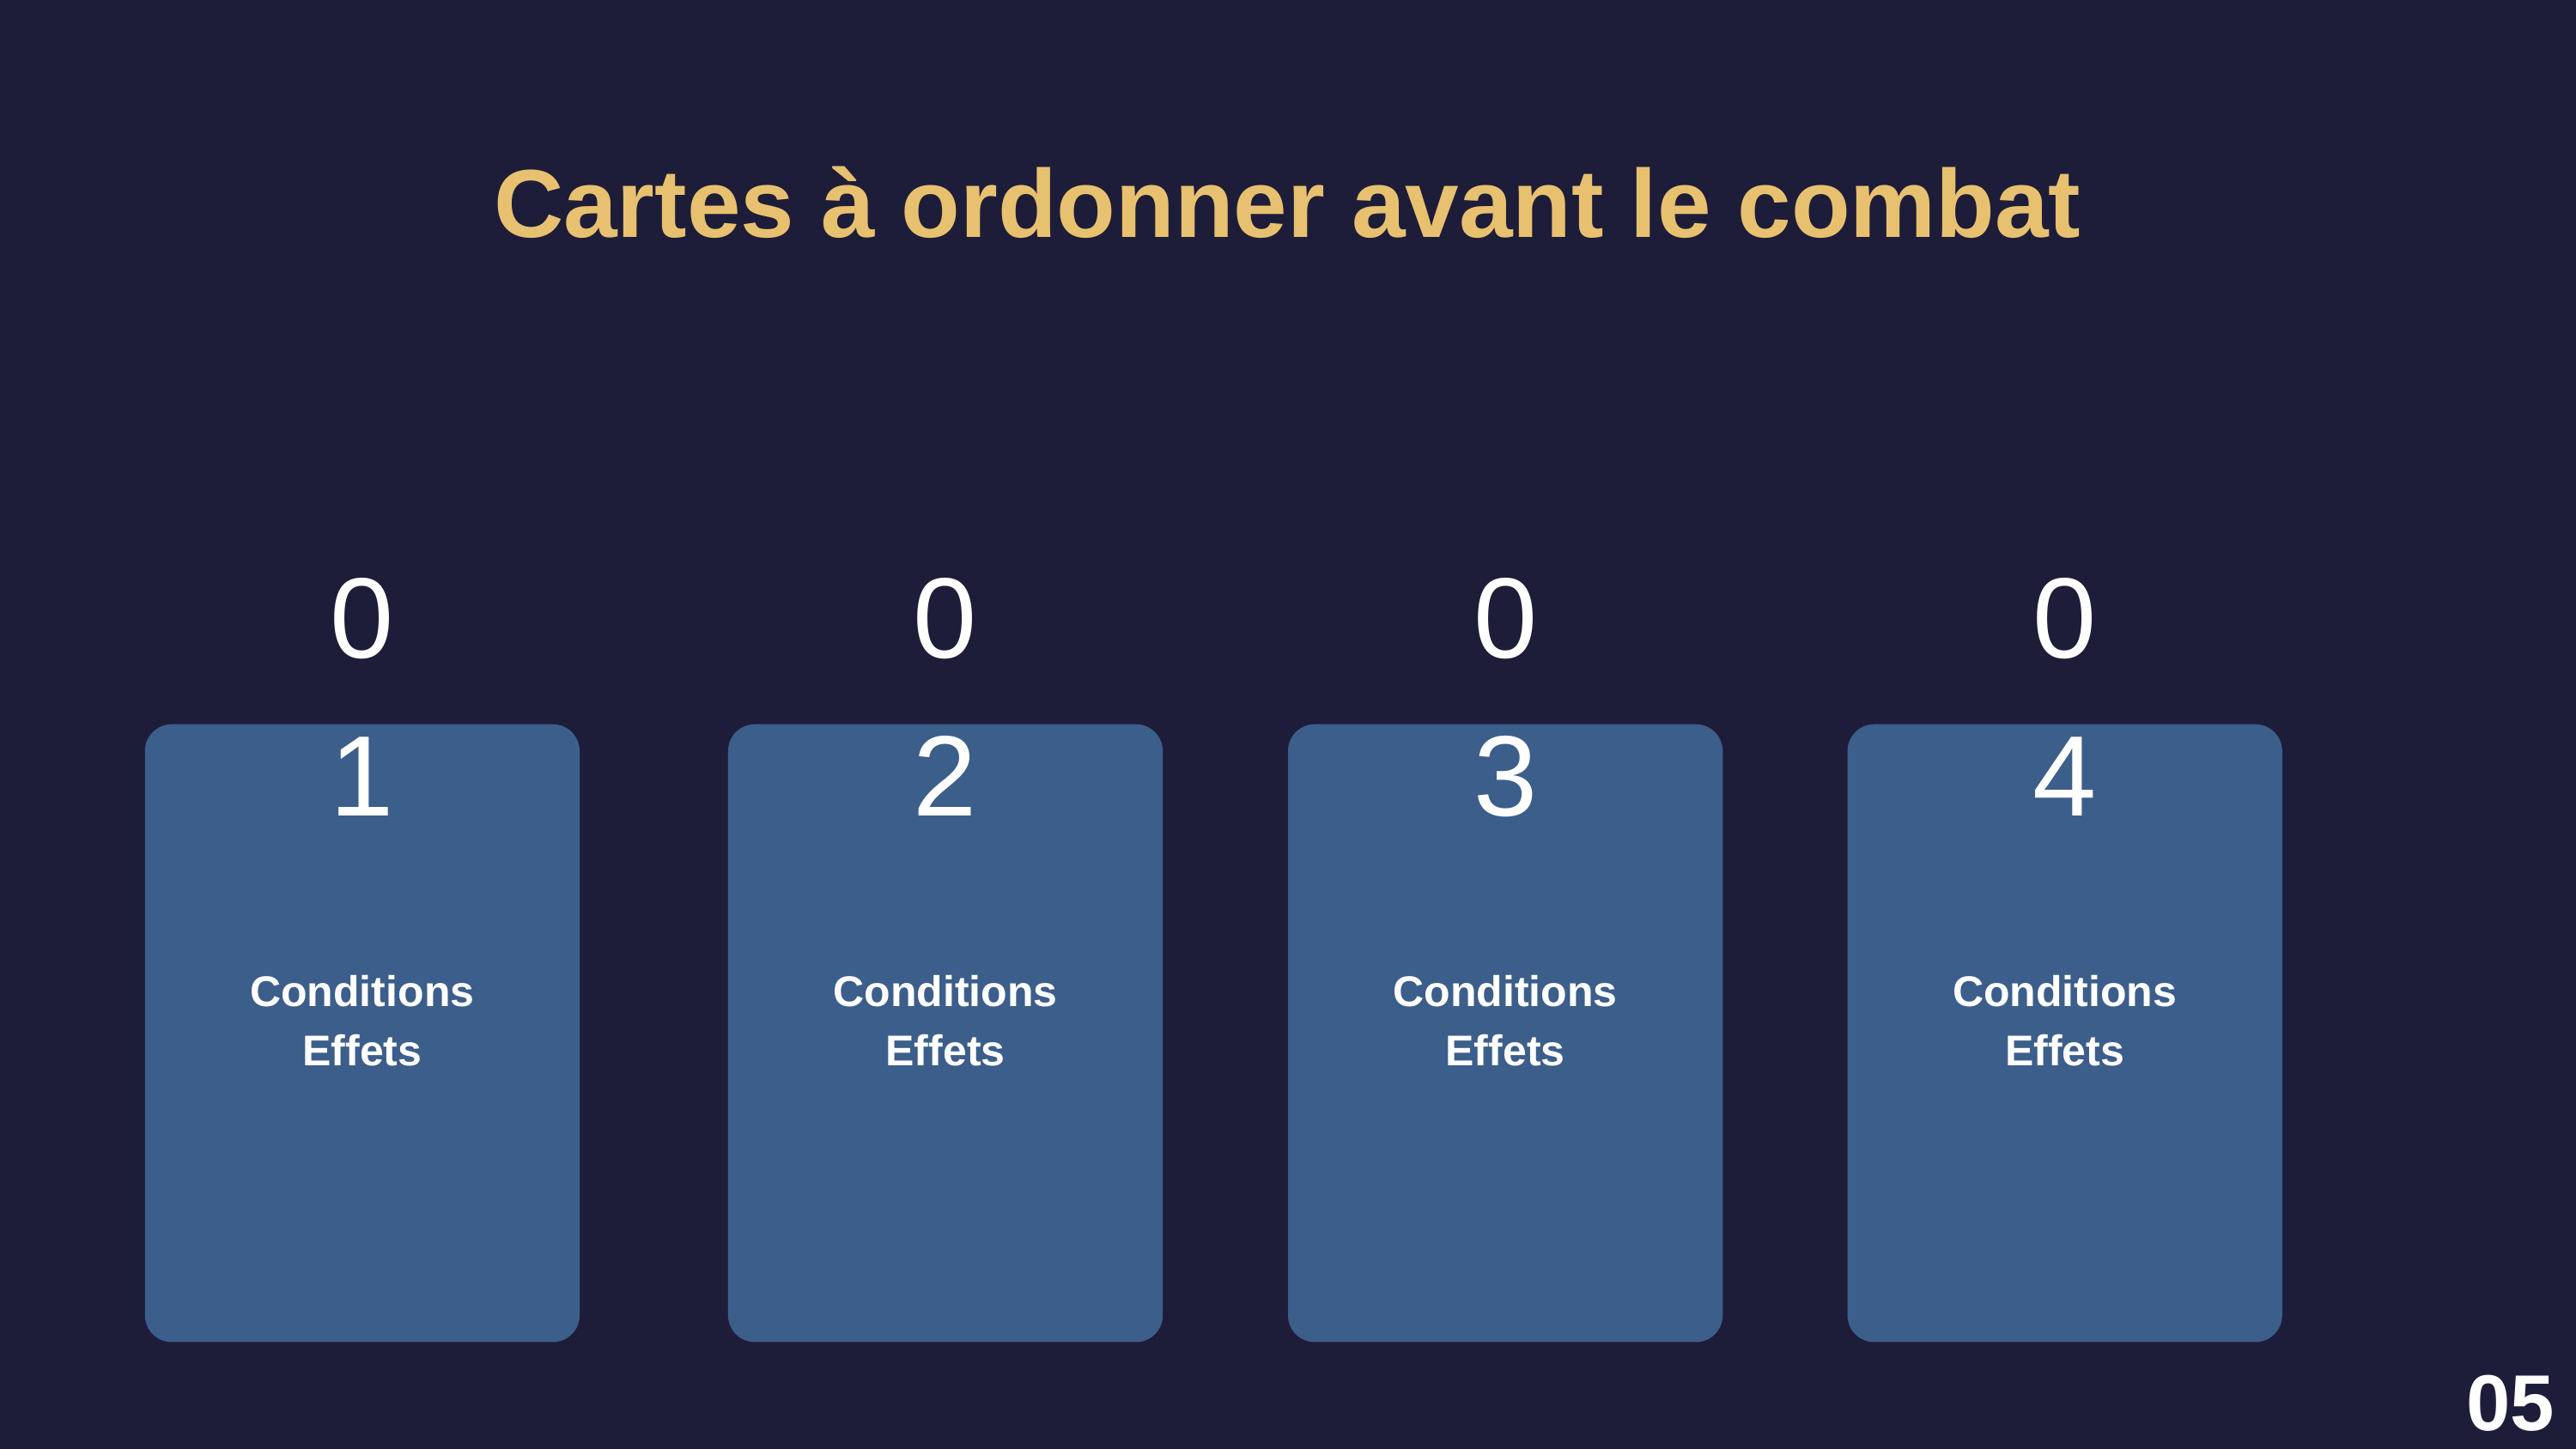

Cartes à ordonner avant le combat
01
02
03
04

Conditions
Effets

Conditions
Effets

Conditions
Effets

Conditions
Effets
05